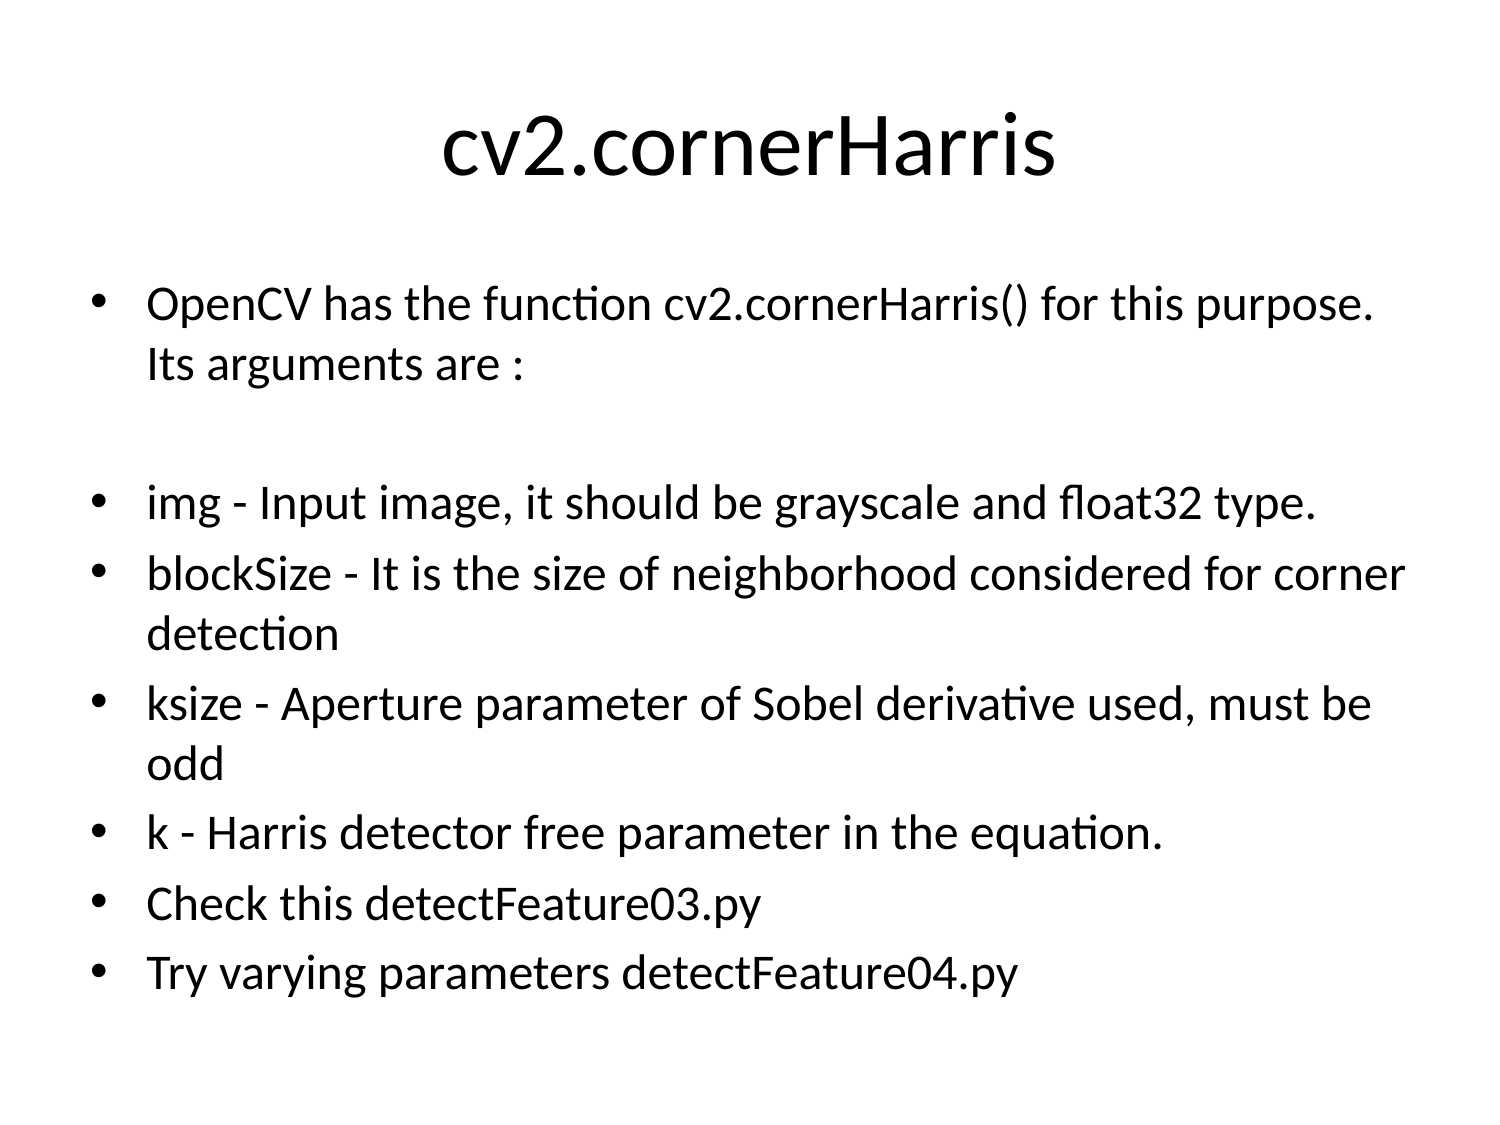

# cv2.cornerHarris
OpenCV has the function cv2.cornerHarris() for this purpose. Its arguments are :

img - Input image, it should be grayscale and float32 type.
blockSize - It is the size of neighborhood considered for corner detection
ksize - Aperture parameter of Sobel derivative used, must be odd
k - Harris detector free parameter in the equation.
Check this detectFeature03.py
Try varying parameters detectFeature04.py